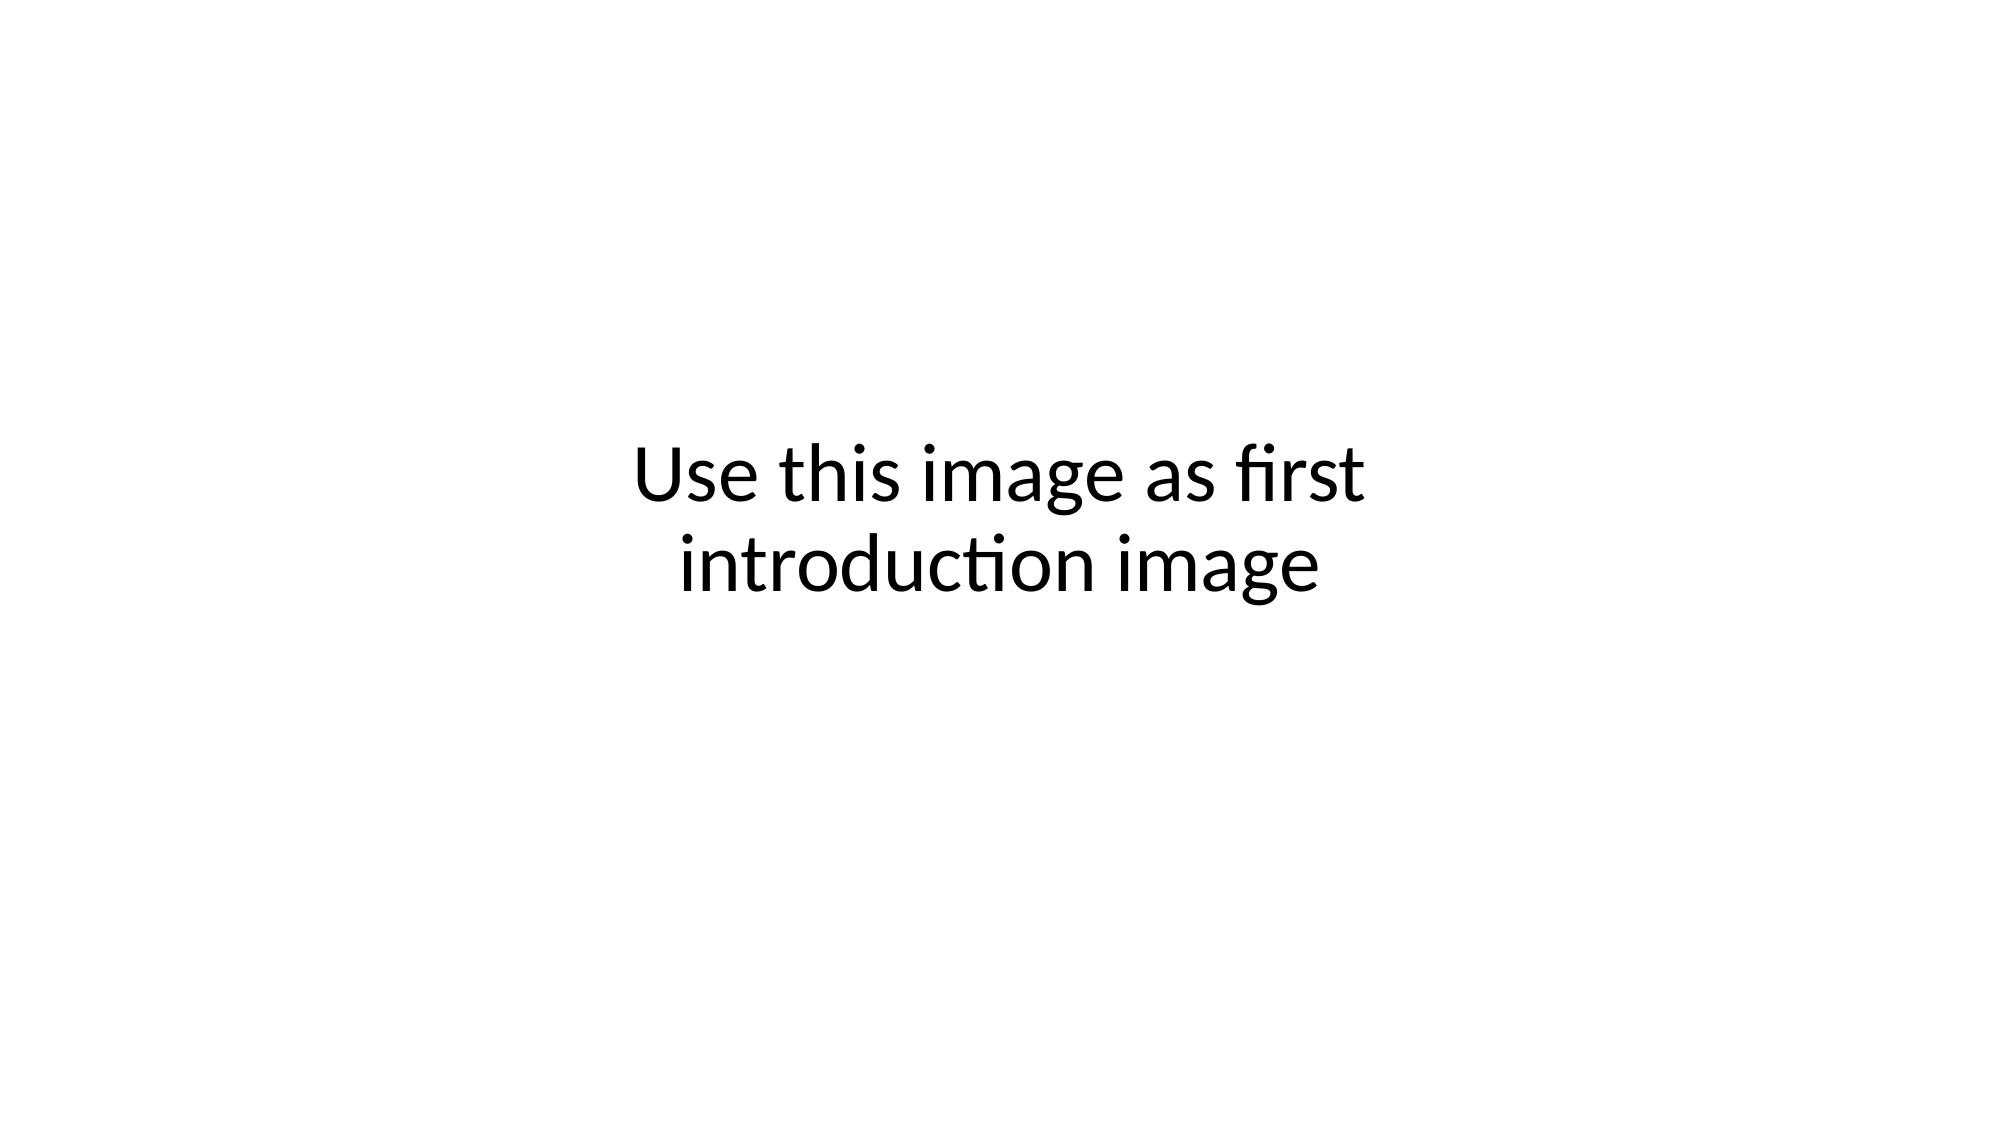

Use this image as first introduction image